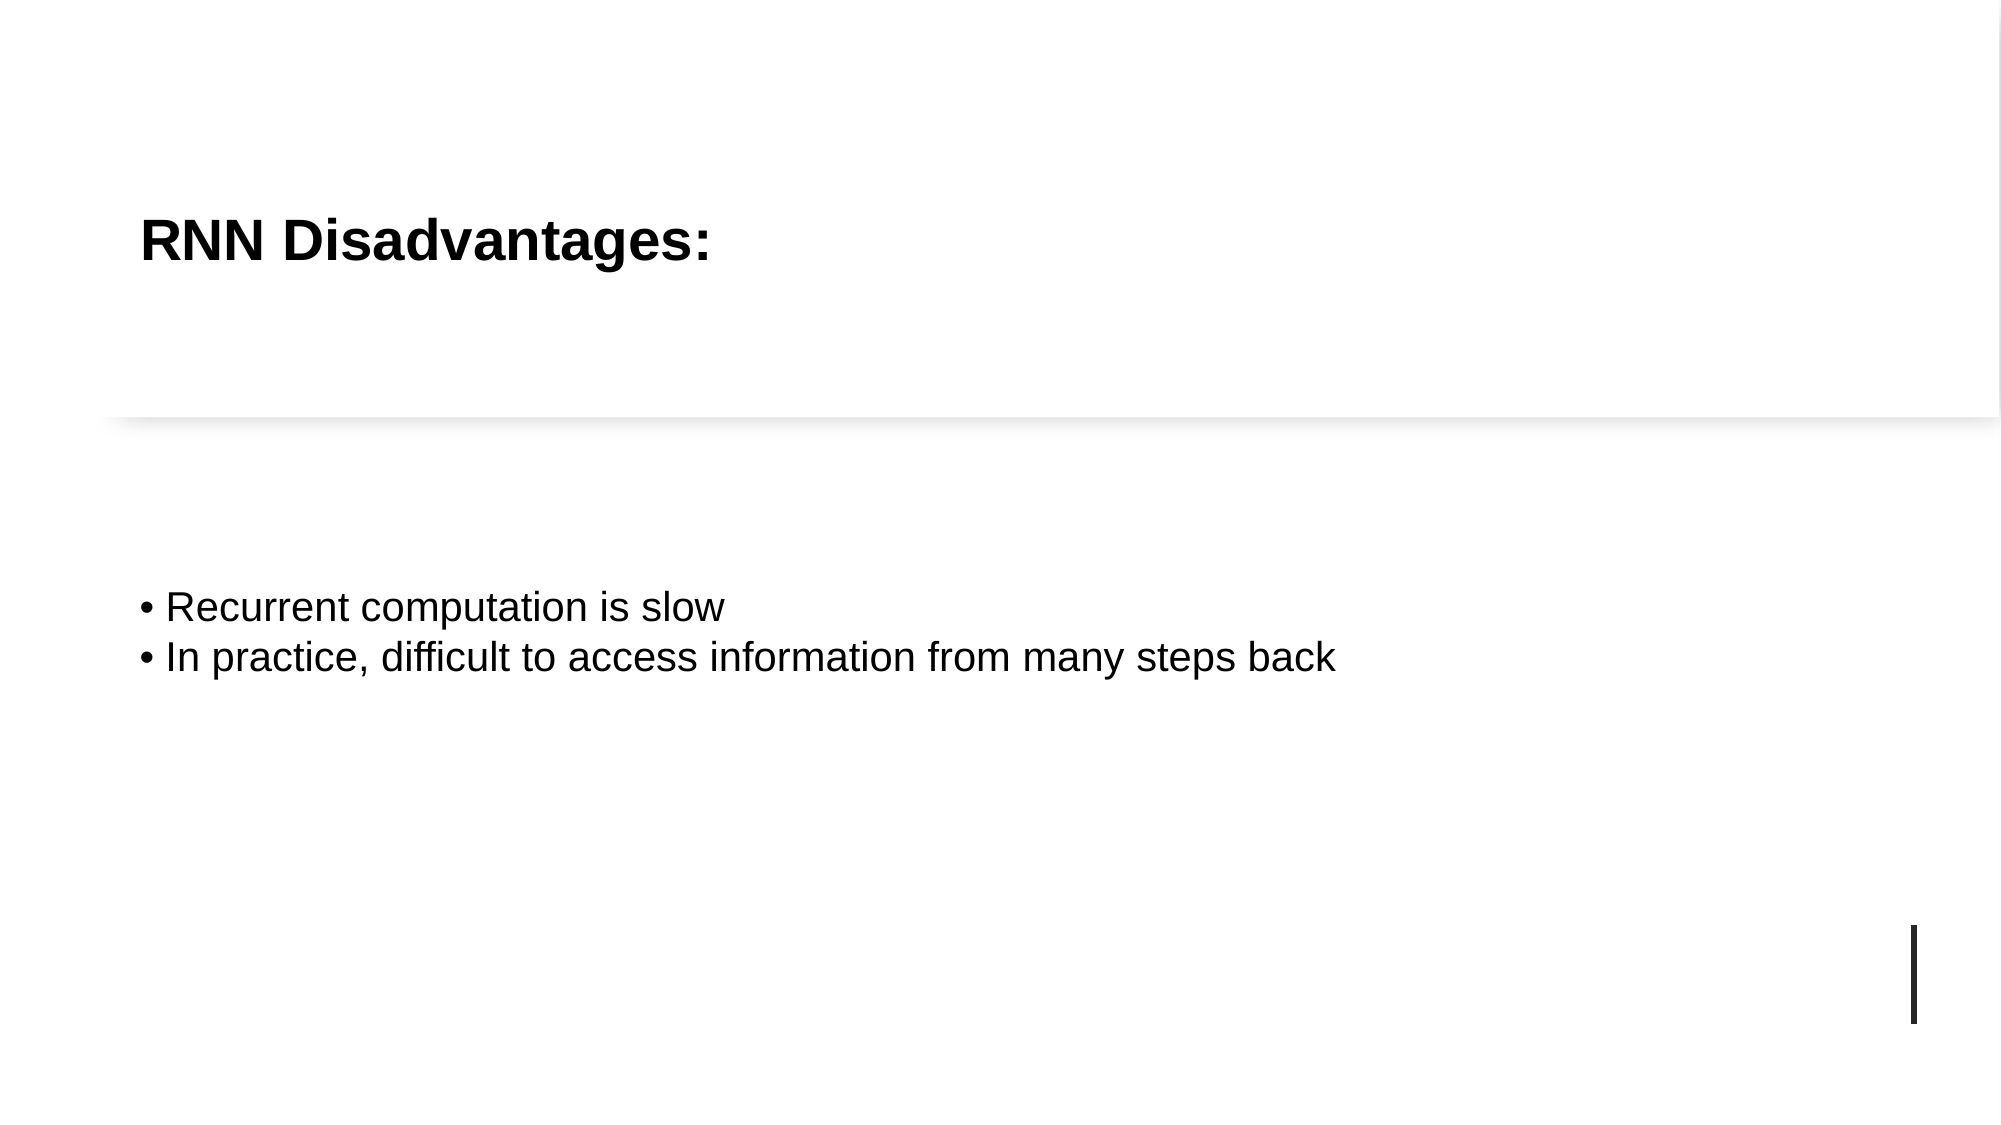

# RNN Disadvantages:

• Recurrent computation is slow
• In practice, difficult to access information from many steps back